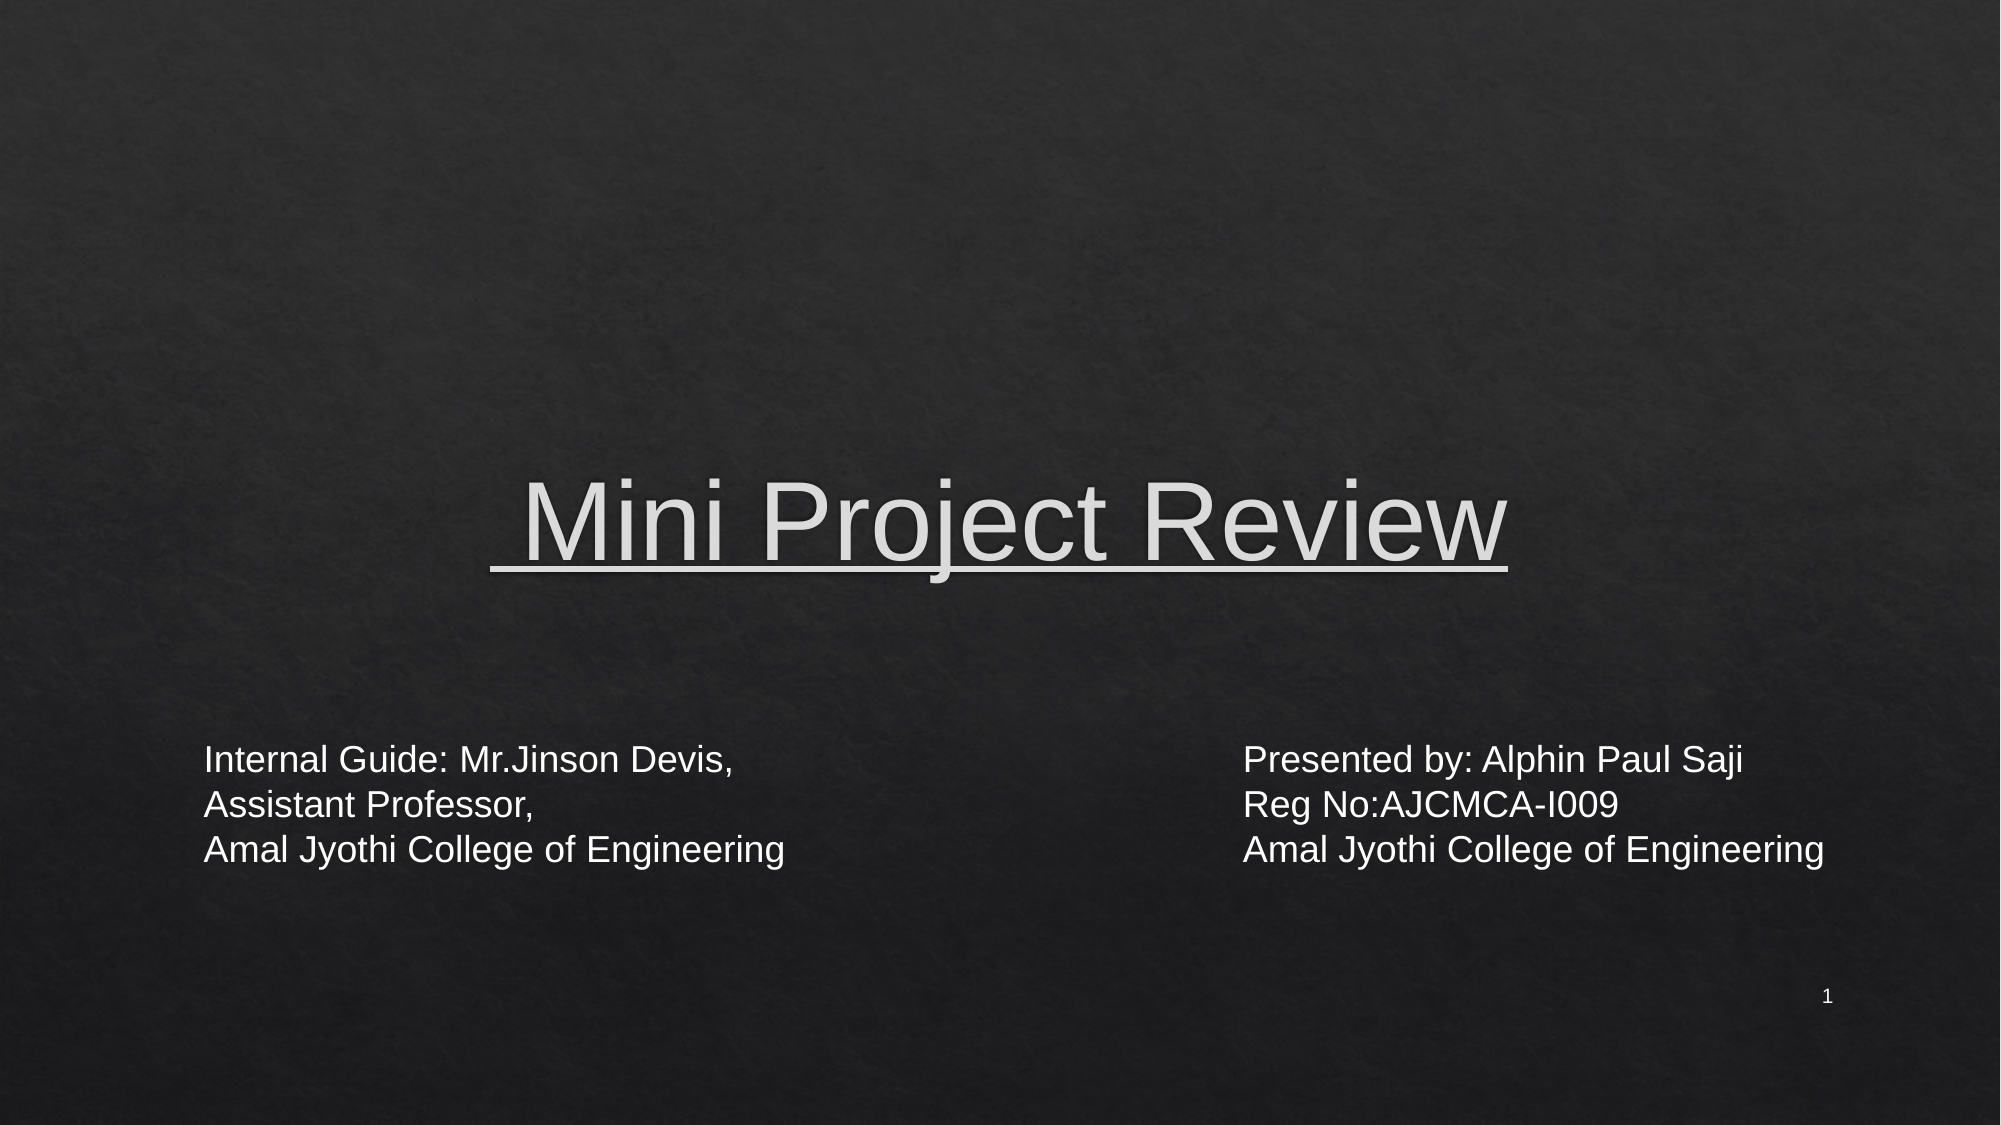

# Mini Project Review
Internal Guide: Mr.Jinson Devis,
Assistant Professor,
Amal Jyothi College of Engineering

Presented by: Alphin Paul Saji
Reg No:AJCMCA-I009
Amal Jyothi College of Engineering

1